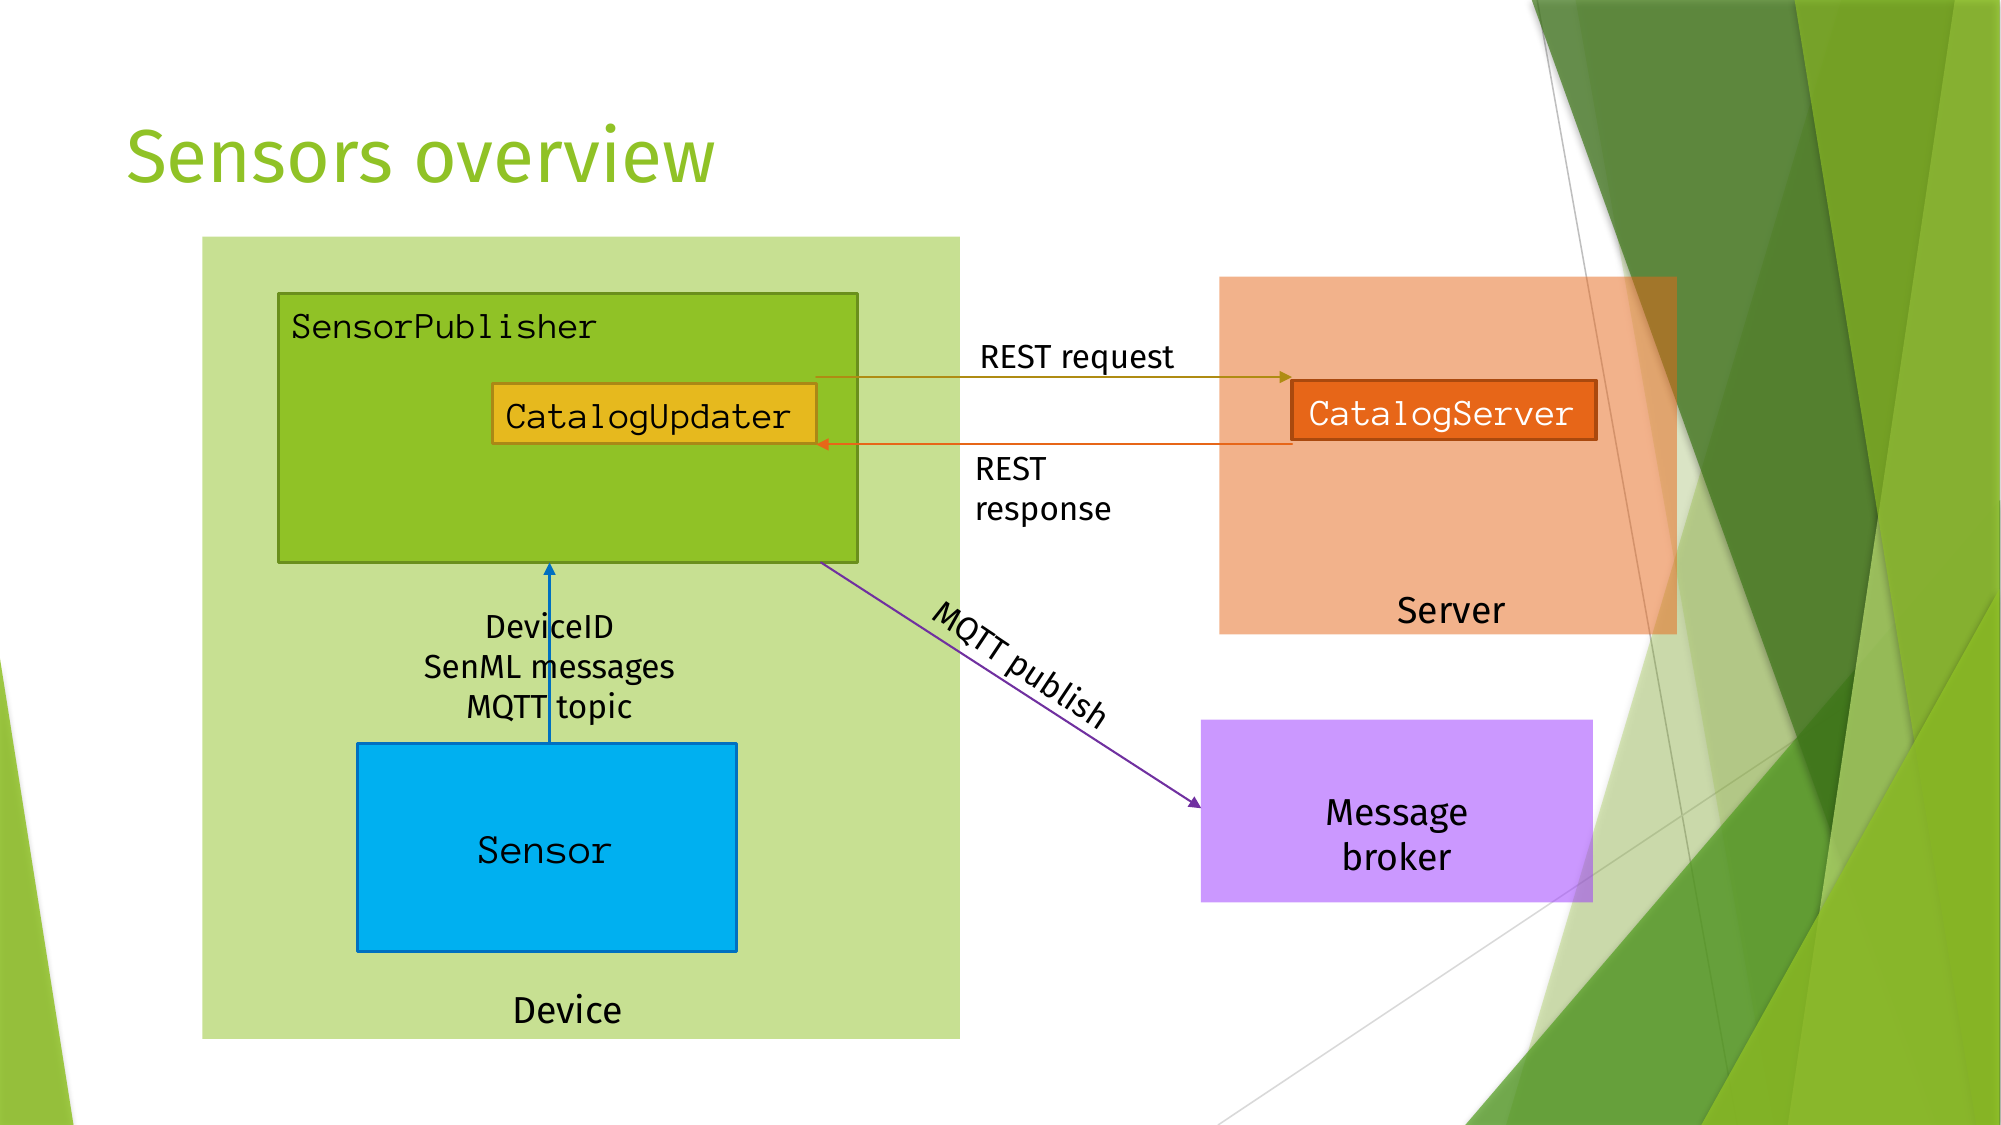

# Sensors overview

SensorPublisher

REST request
CatalogServer
CatalogUpdater
REST response
Server
DeviceID
SenML messages
MQTT topic
MQTT publish

Message broker
Sensor
Device